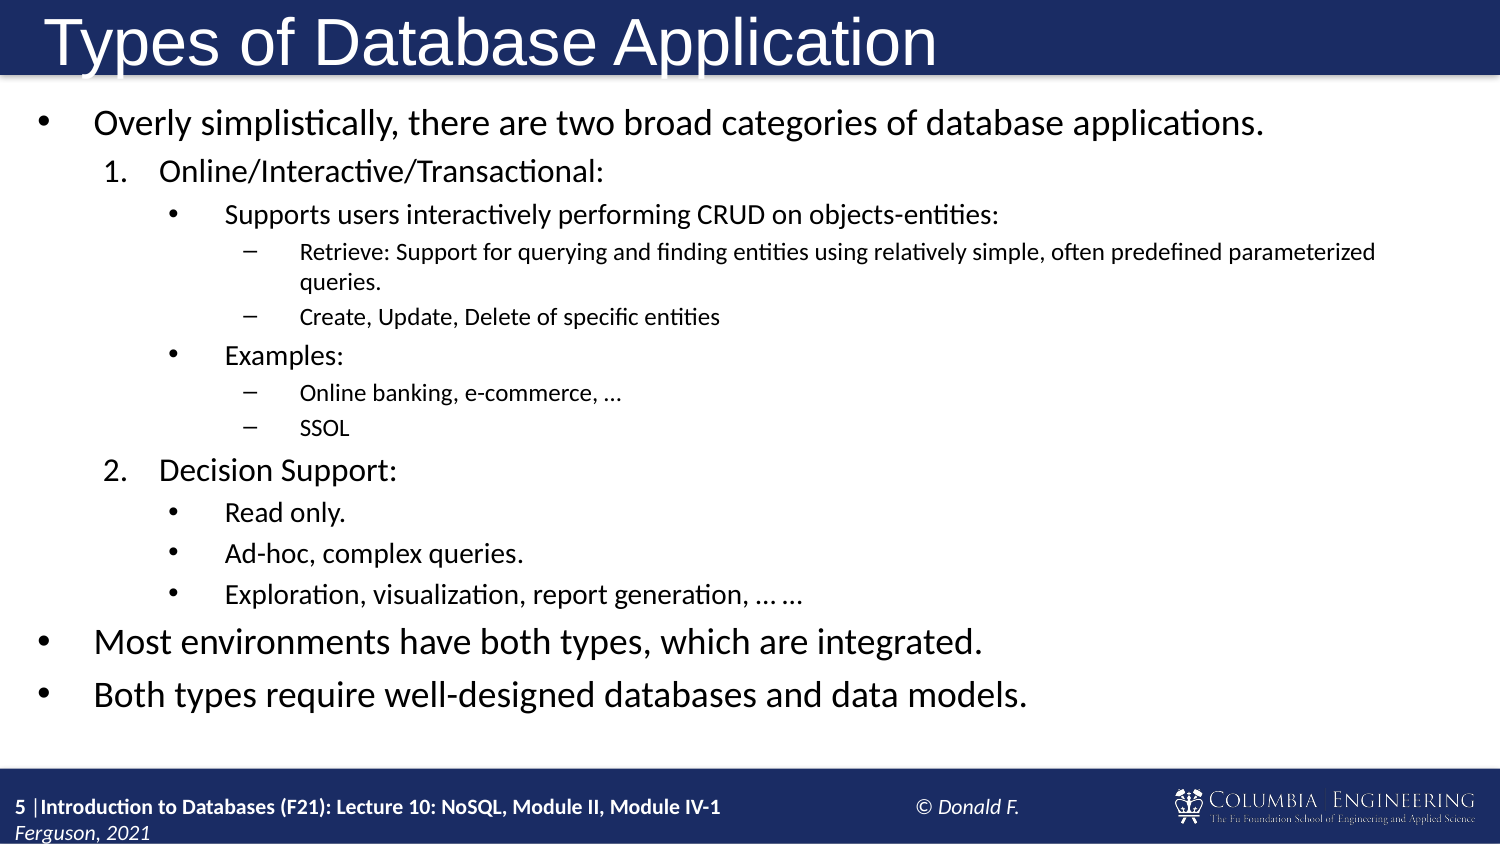

# Types of Database Application
Overly simplistically, there are two broad categories of database applications.
Online/Interactive/Transactional:
Supports users interactively performing CRUD on objects-entities:
Retrieve: Support for querying and finding entities using relatively simple, often predefined parameterized queries.
Create, Update, Delete of specific entities
Examples:
Online banking, e-commerce, …
SSOL
Decision Support:
Read only.
Ad-hoc, complex queries.
Exploration, visualization, report generation, … …
Most environments have both types, which are integrated.
Both types require well-designed databases and data models.